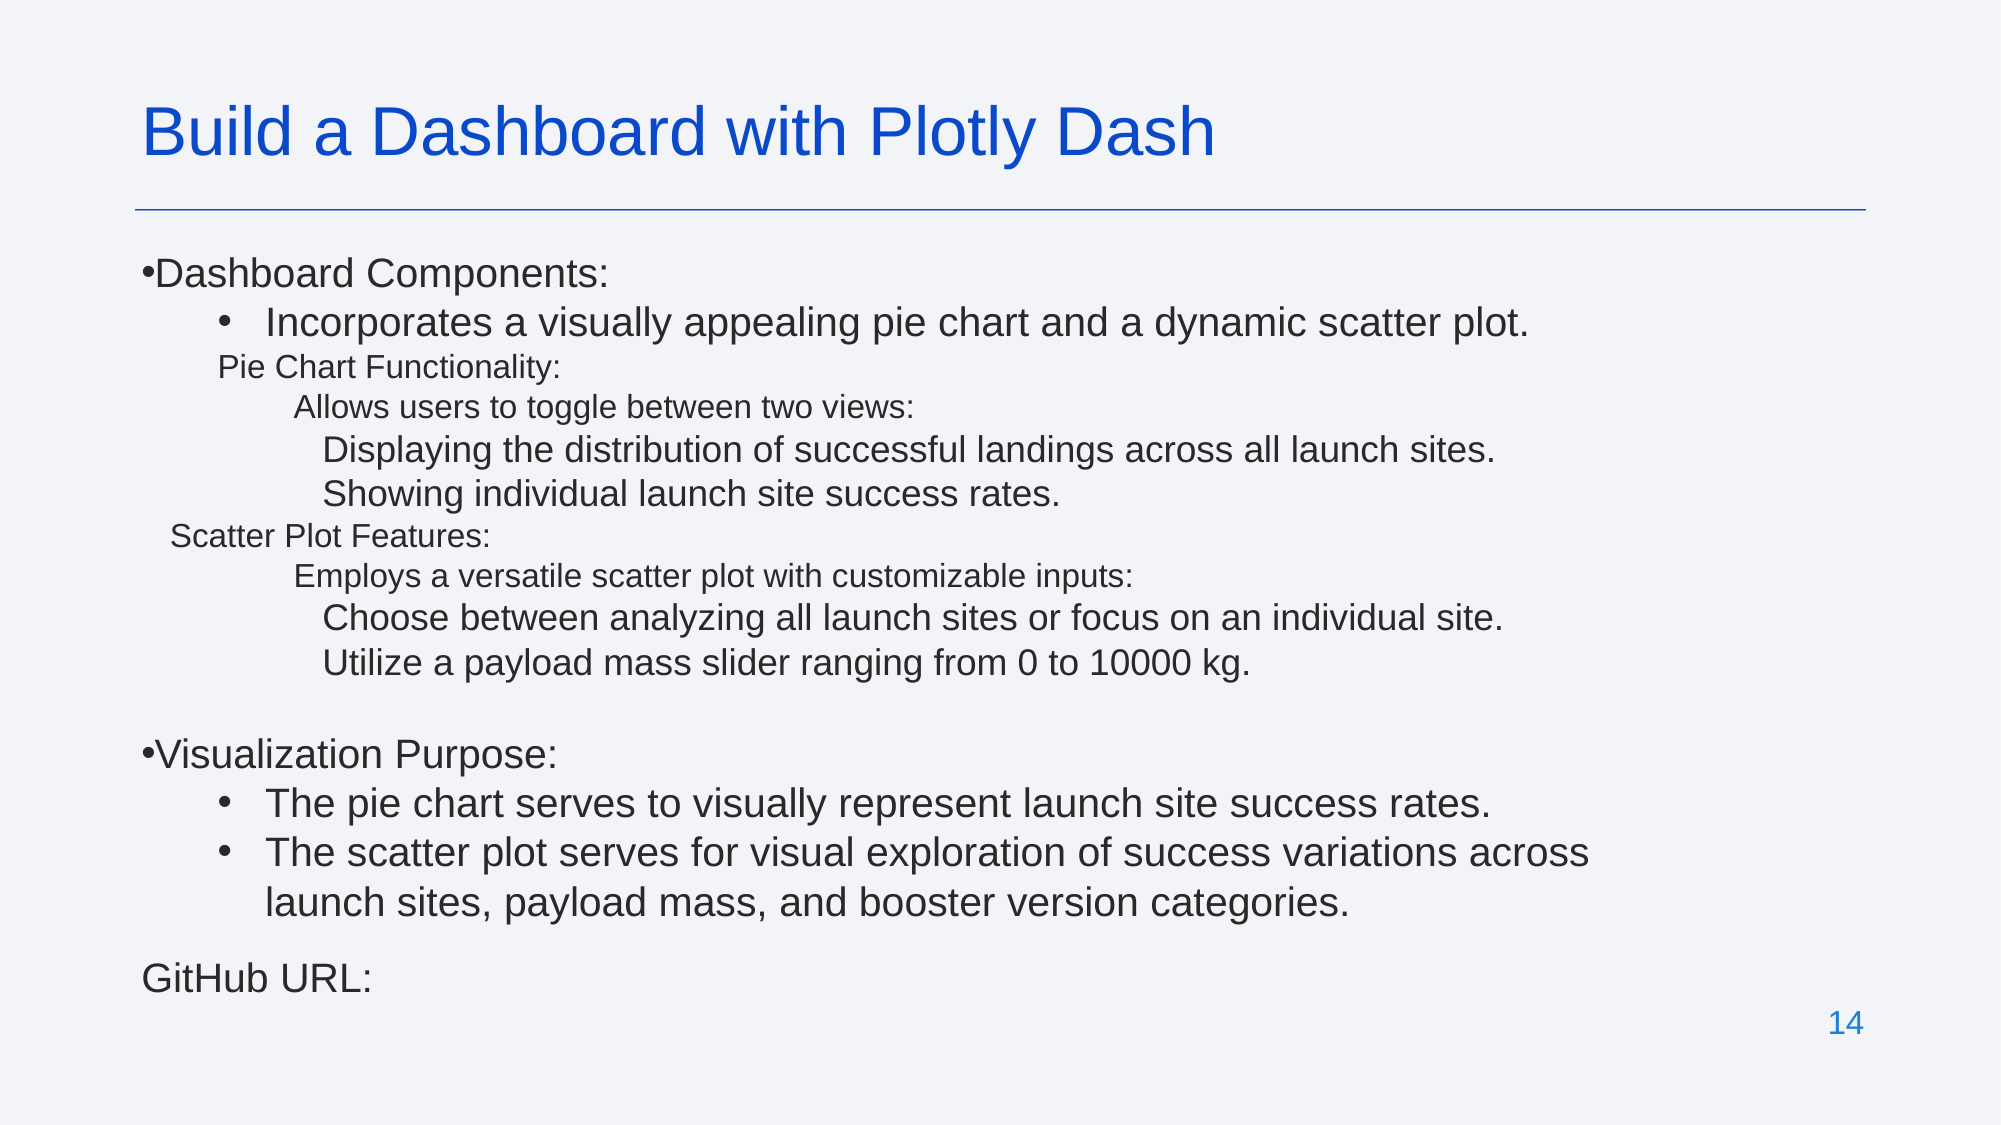

Build a Dashboard with Plotly Dash
Dashboard Components:
Incorporates a visually appealing pie chart and a dynamic scatter plot.
Pie Chart Functionality:
Allows users to toggle between two views:
Displaying the distribution of successful landings across all launch sites.
Showing individual launch site success rates.
Scatter Plot Features:
Employs a versatile scatter plot with customizable inputs:
Choose between analyzing all launch sites or focus on an individual site.
Utilize a payload mass slider ranging from 0 to 10000 kg.
Visualization Purpose:
The pie chart serves to visually represent launch site success rates.
The scatter plot serves for visual exploration of success variations across launch sites, payload mass, and booster version categories.
GitHub URL:
14